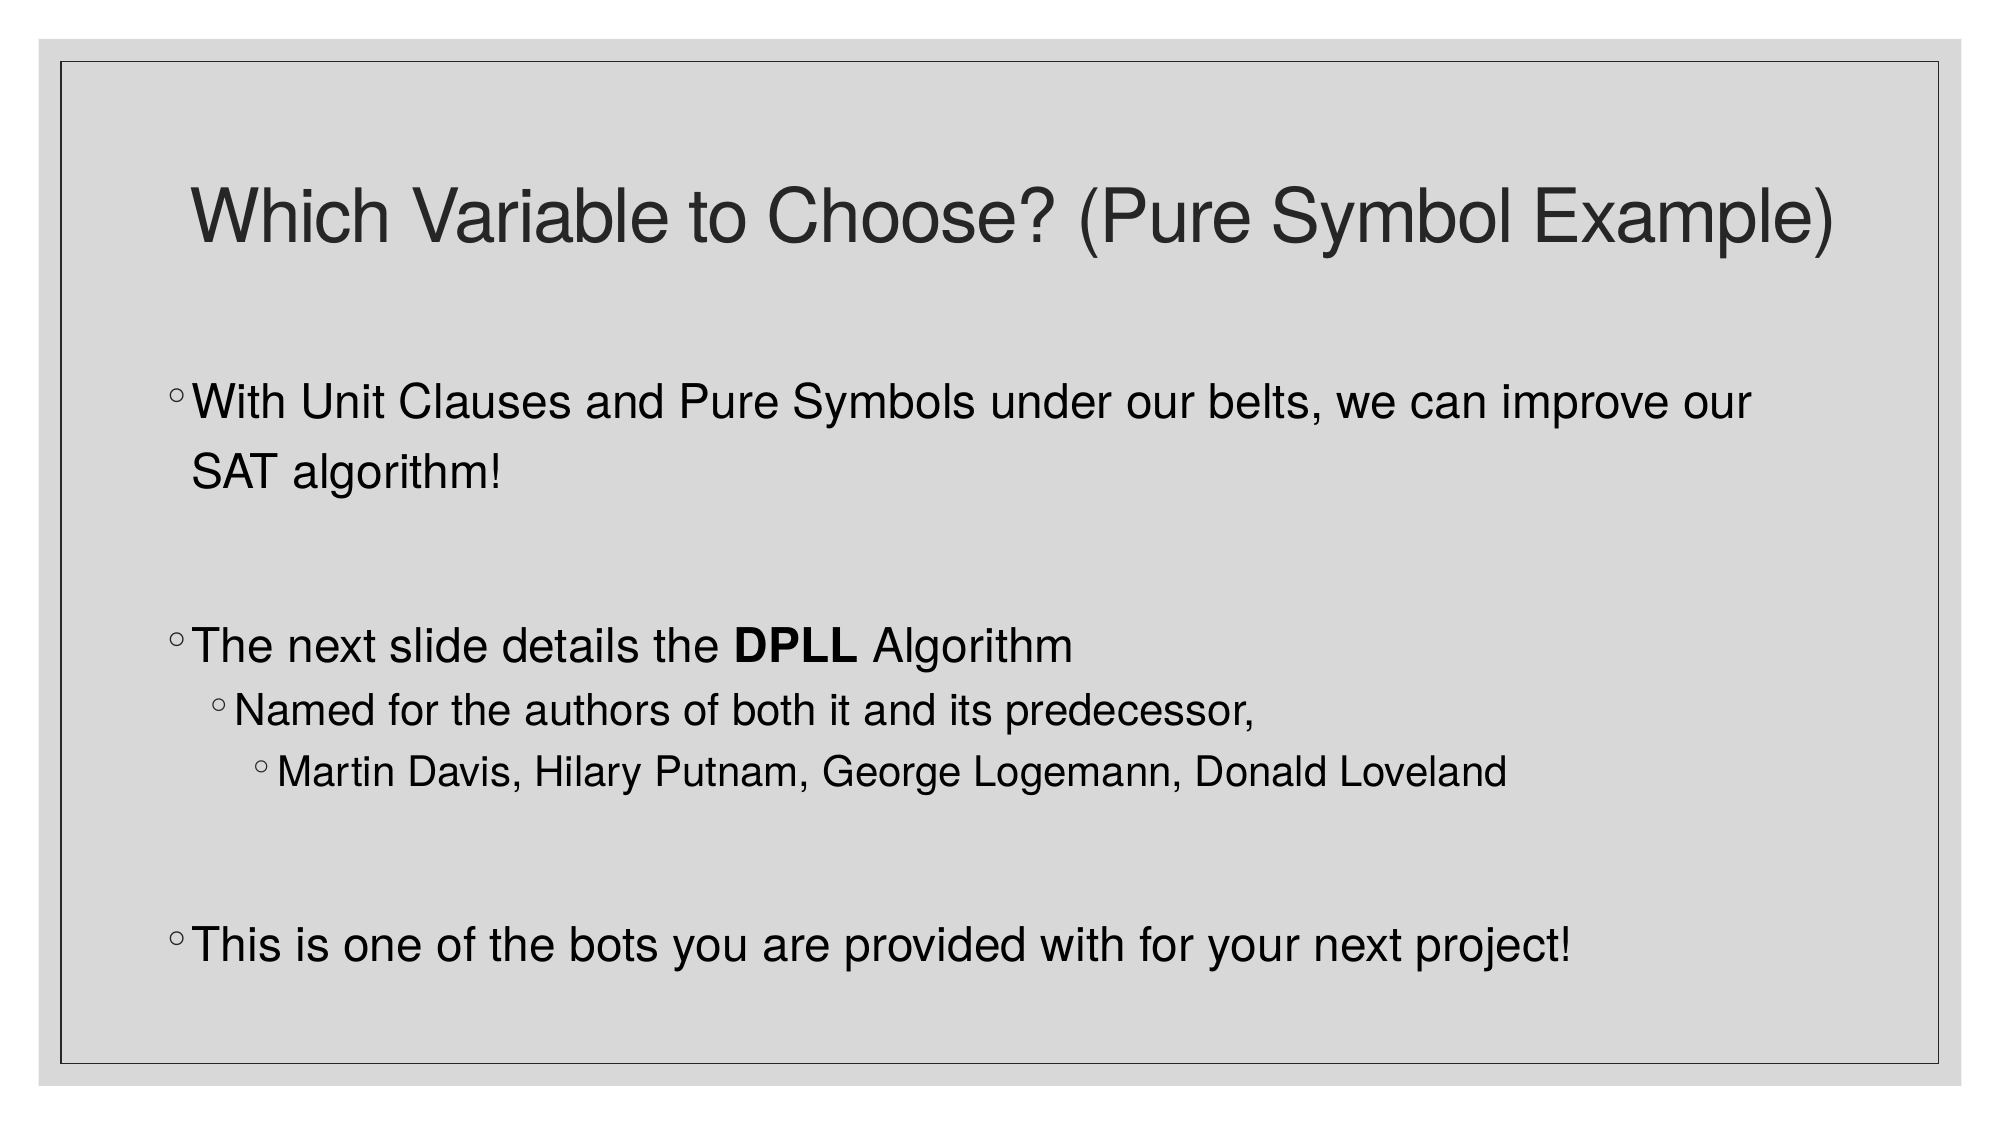

# Which Variable to Choose? (Pure Symbol Example)
With Unit Clauses and Pure Symbols under our belts, we can improve our SAT algorithm!

The next slide details the DPLL Algorithm
Named for the authors of both it and its predecessor,
Martin Davis, Hilary Putnam, George Logemann, Donald Loveland

This is one of the bots you are provided with for your next project!